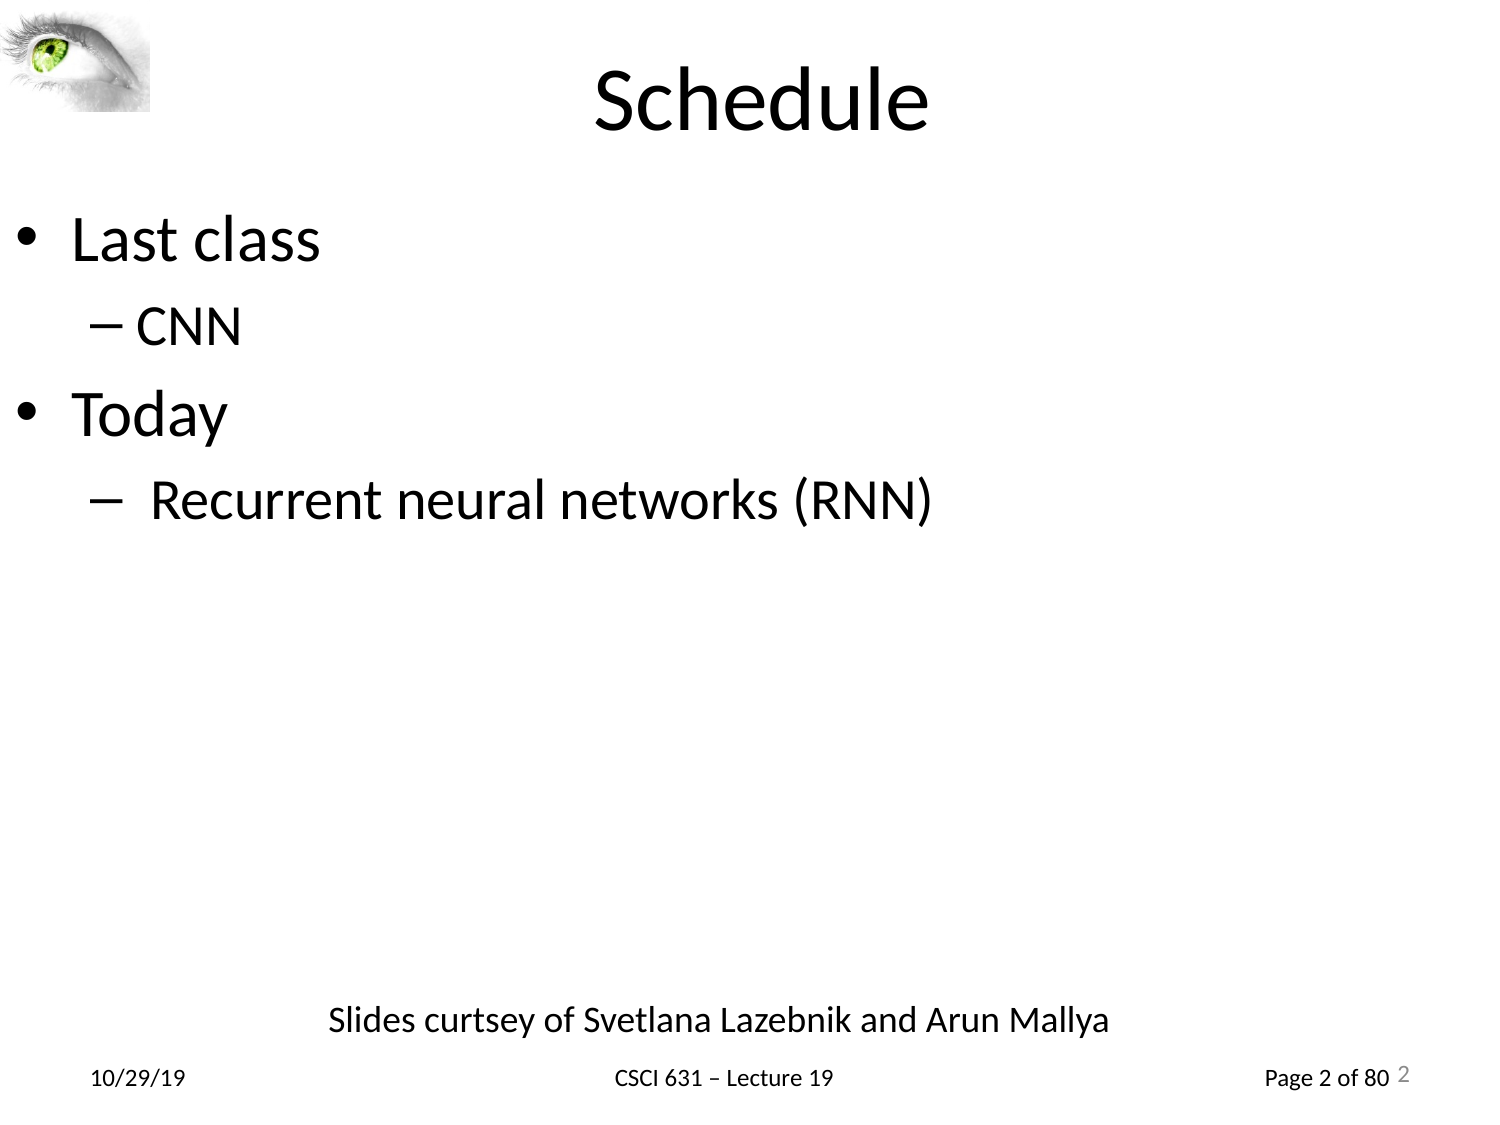

2
# Schedule
Last class
CNN
Today
 Recurrent neural networks (RNN)
Slides curtsey of Svetlana Lazebnik and Arun Mallya